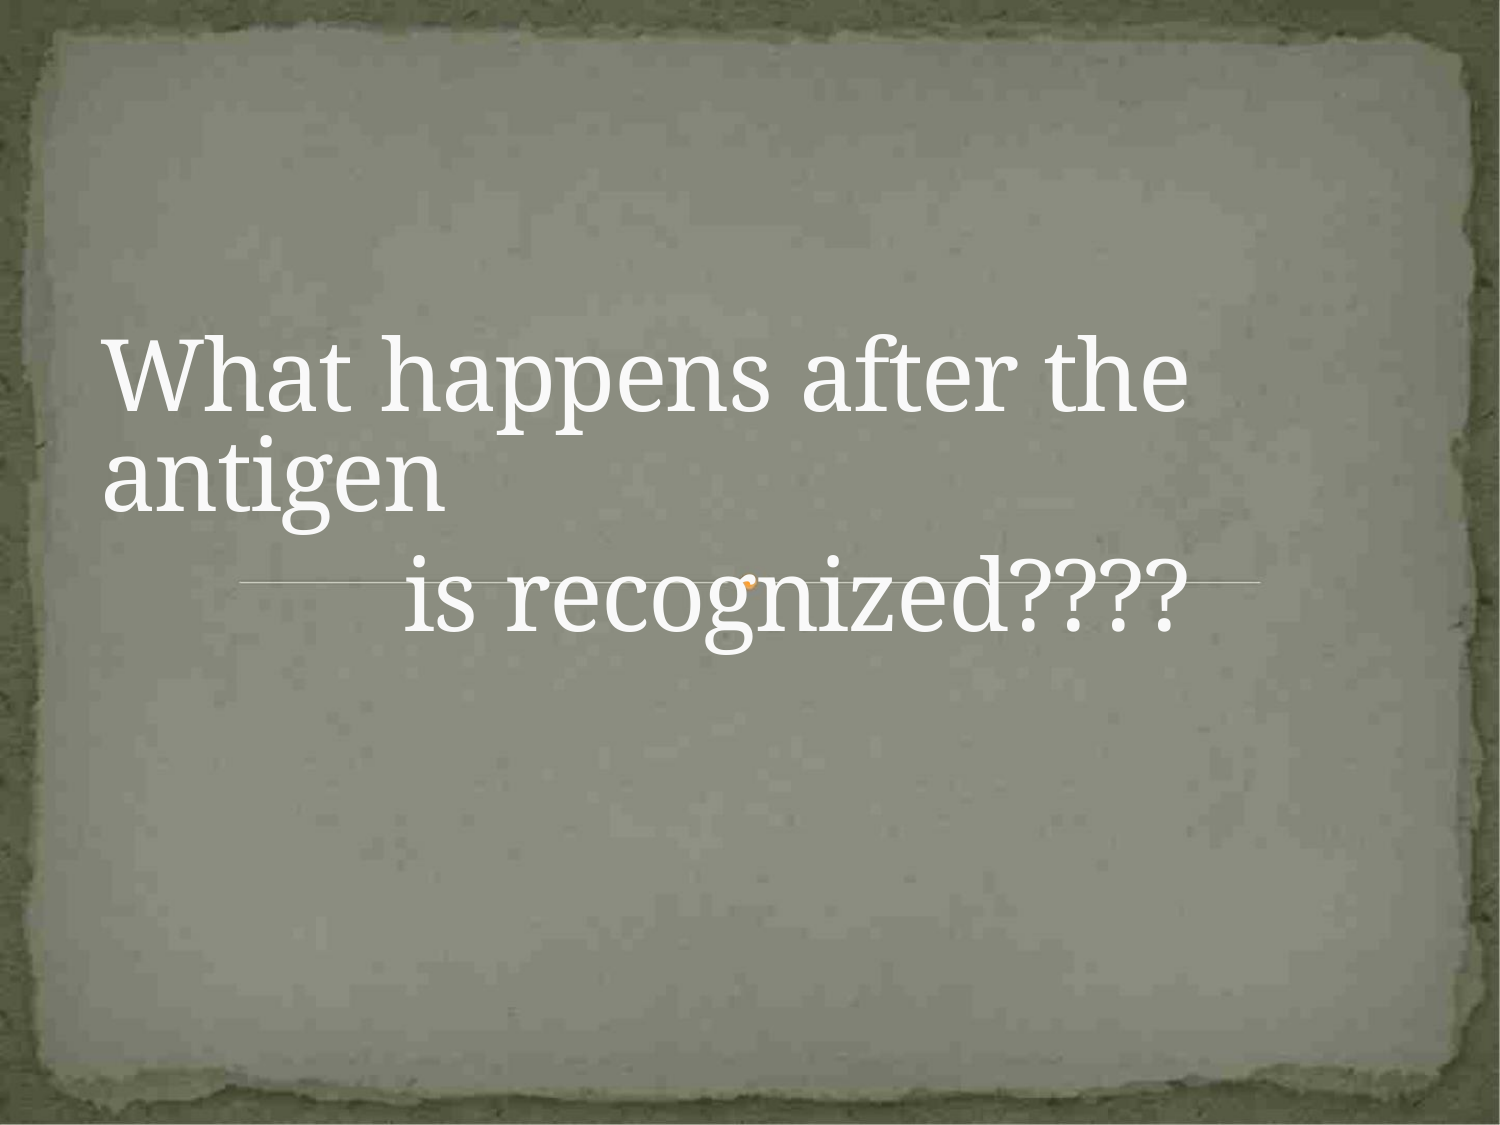

What happens after the antigen
is recognized????